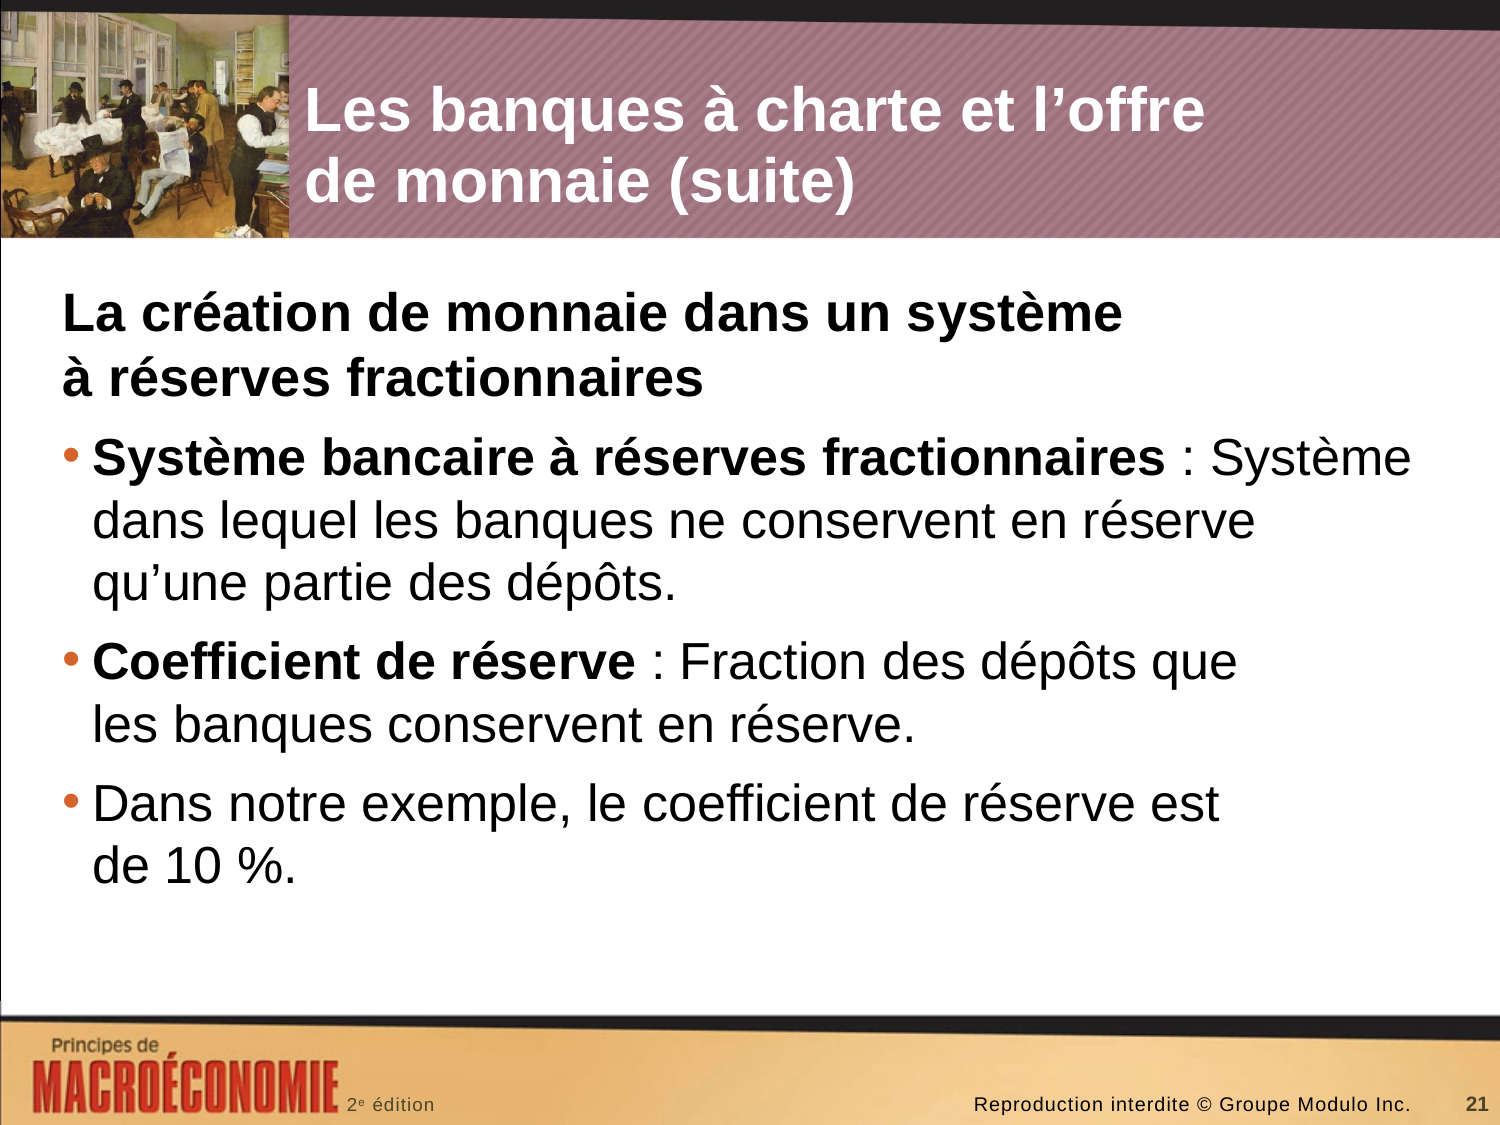

# Les banques à charte et l’offre de monnaie (suite)
La création de monnaie dans un système                    à réserves fractionnaires
Système bancaire à réserves fractionnaires : Système dans lequel les banques ne conservent en réserve   qu’une partie des dépôts.
Coefficient de réserve : Fraction des dépôts que          les banques conservent en réserve.
Dans notre exemple, le coefficient de réserve est
de 10 %.
21